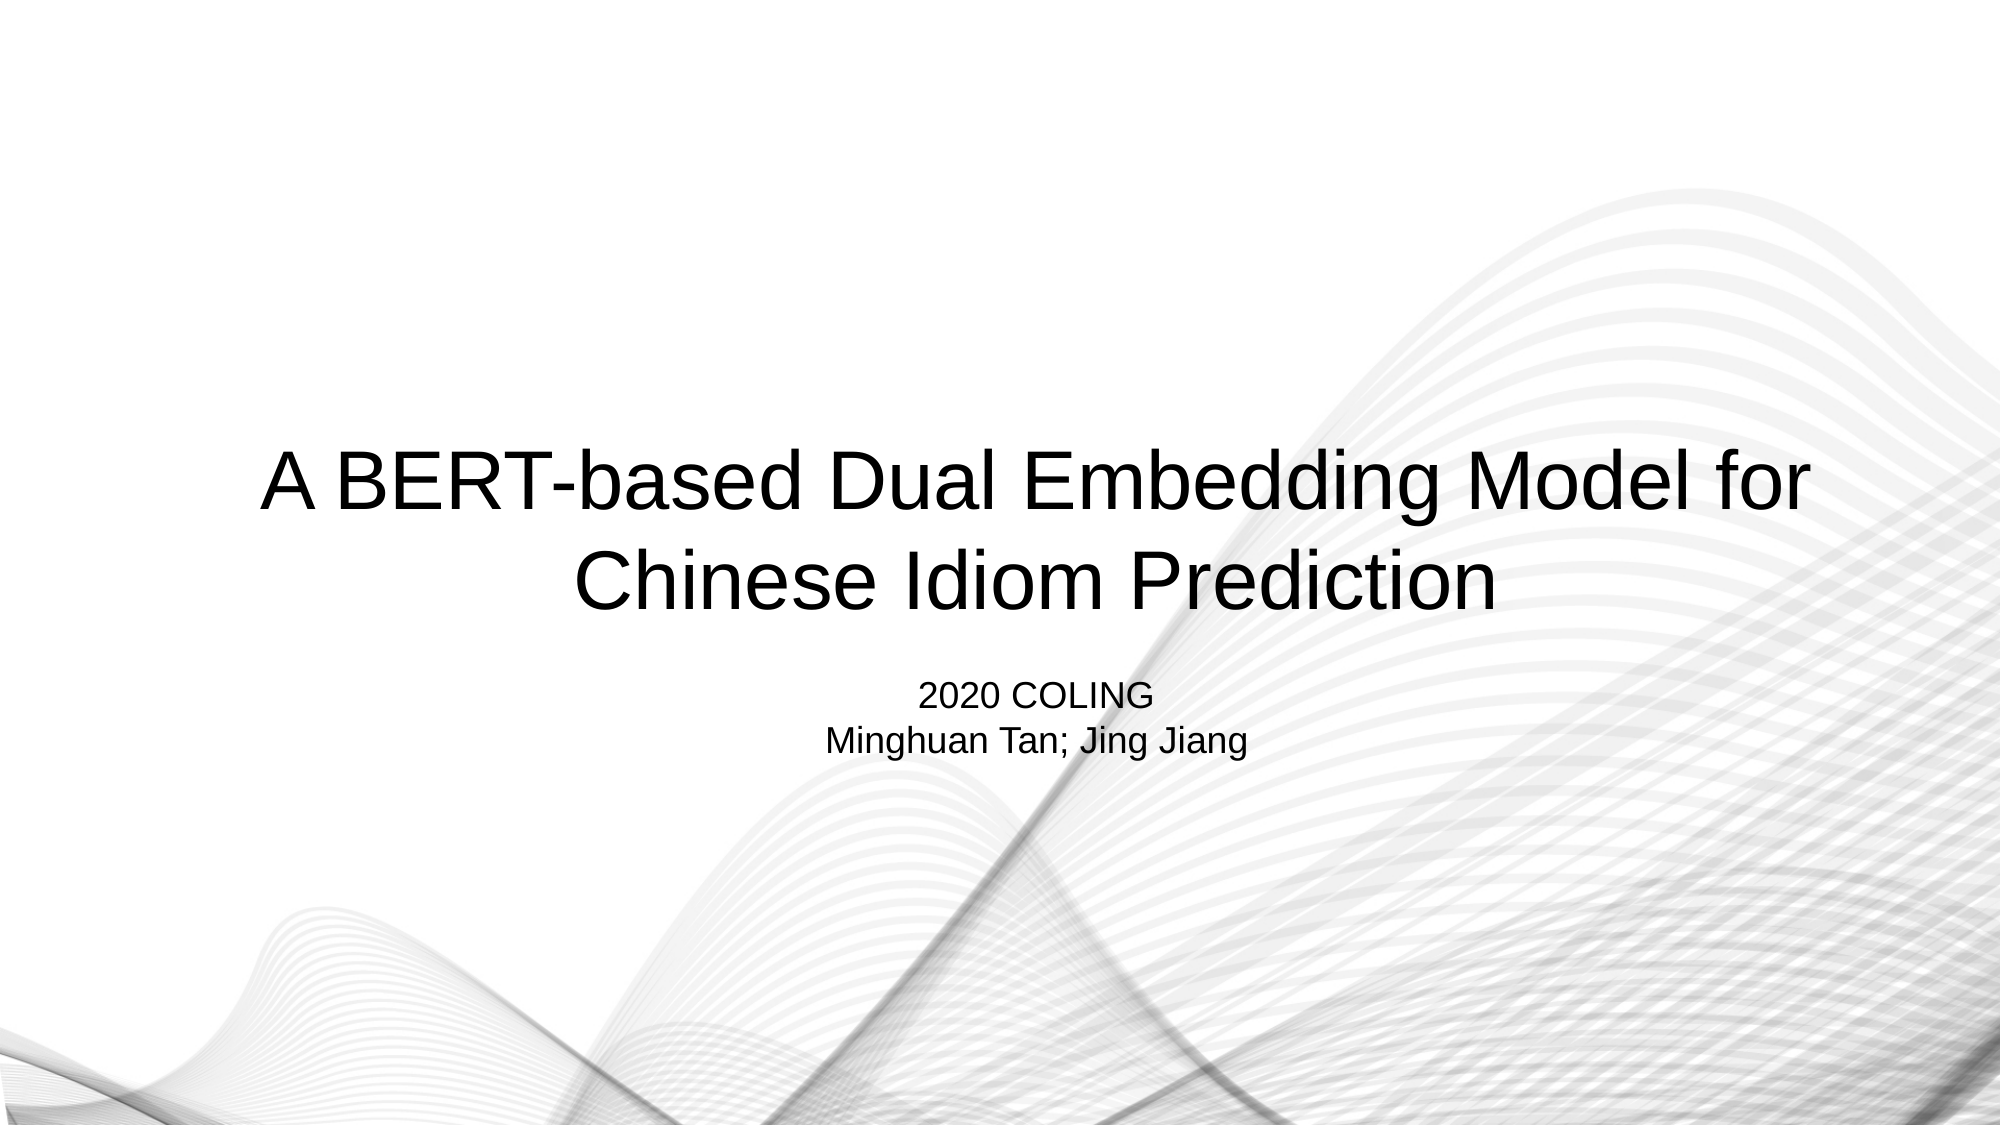

A BERT-based Dual Embedding Model for Chinese Idiom Prediction

2020 COLING
Minghuan Tan; Jing Jiang